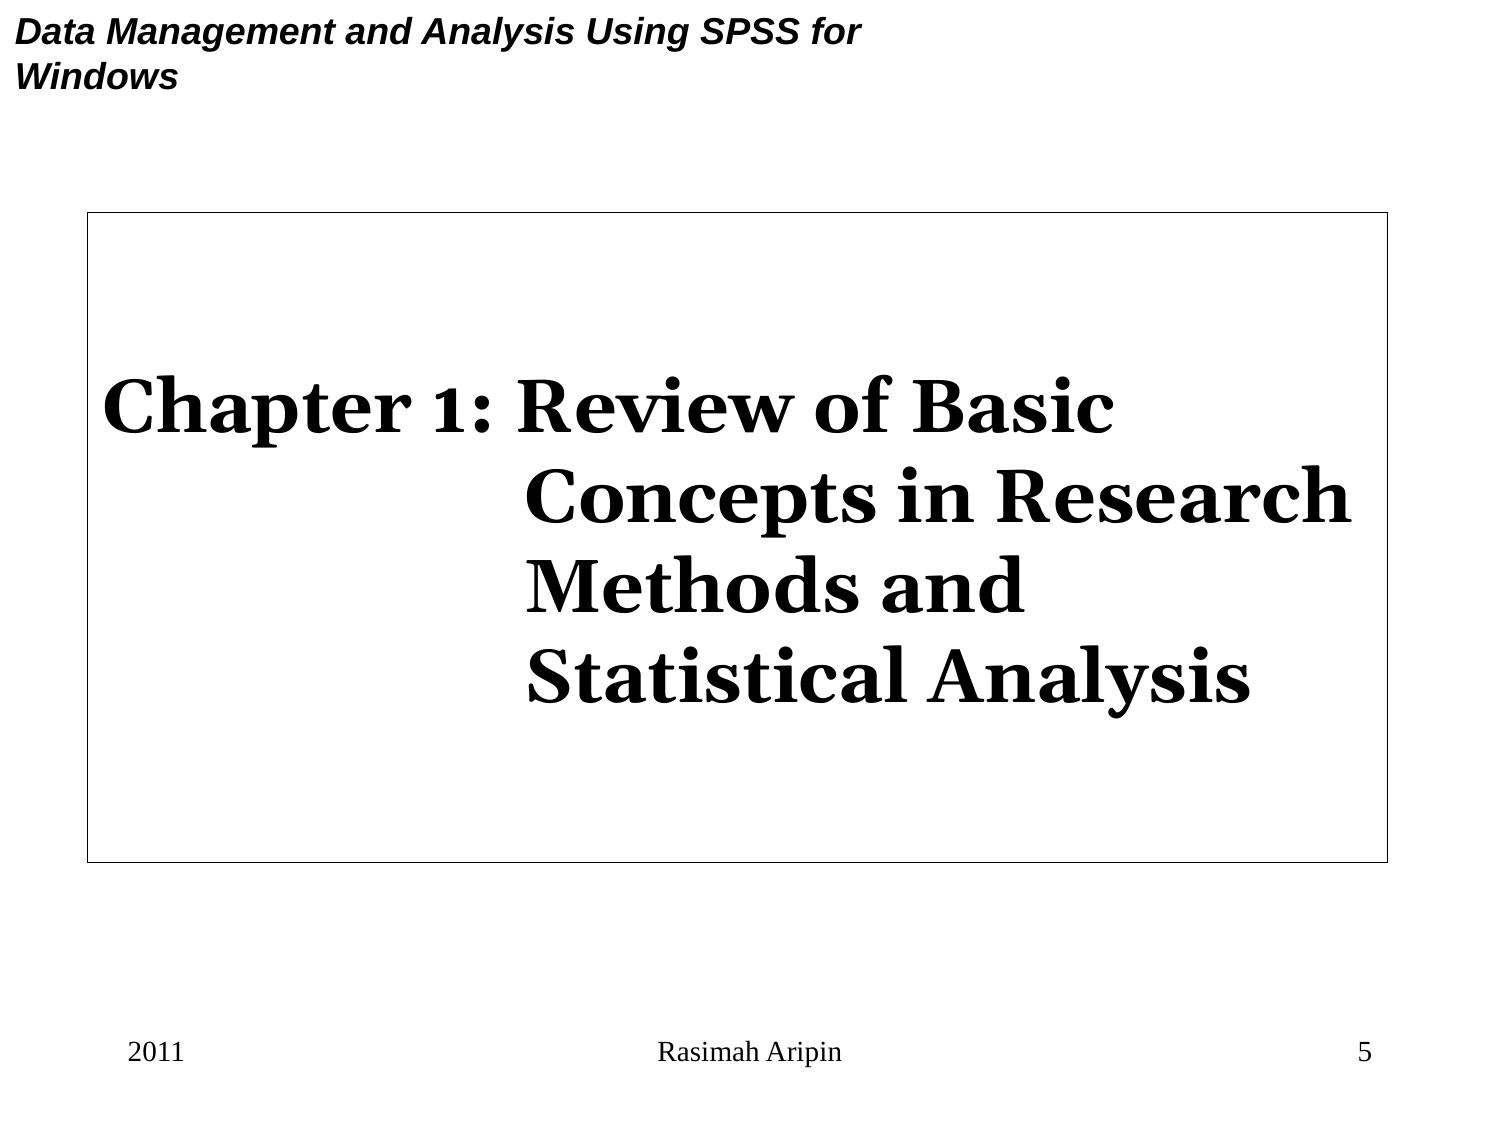

Data Management and Analysis Using SPSS for Windows
# Chapter 1: Review of Basic Concepts in Research Methods and Statistical Analysis
2011
Rasimah Aripin
5